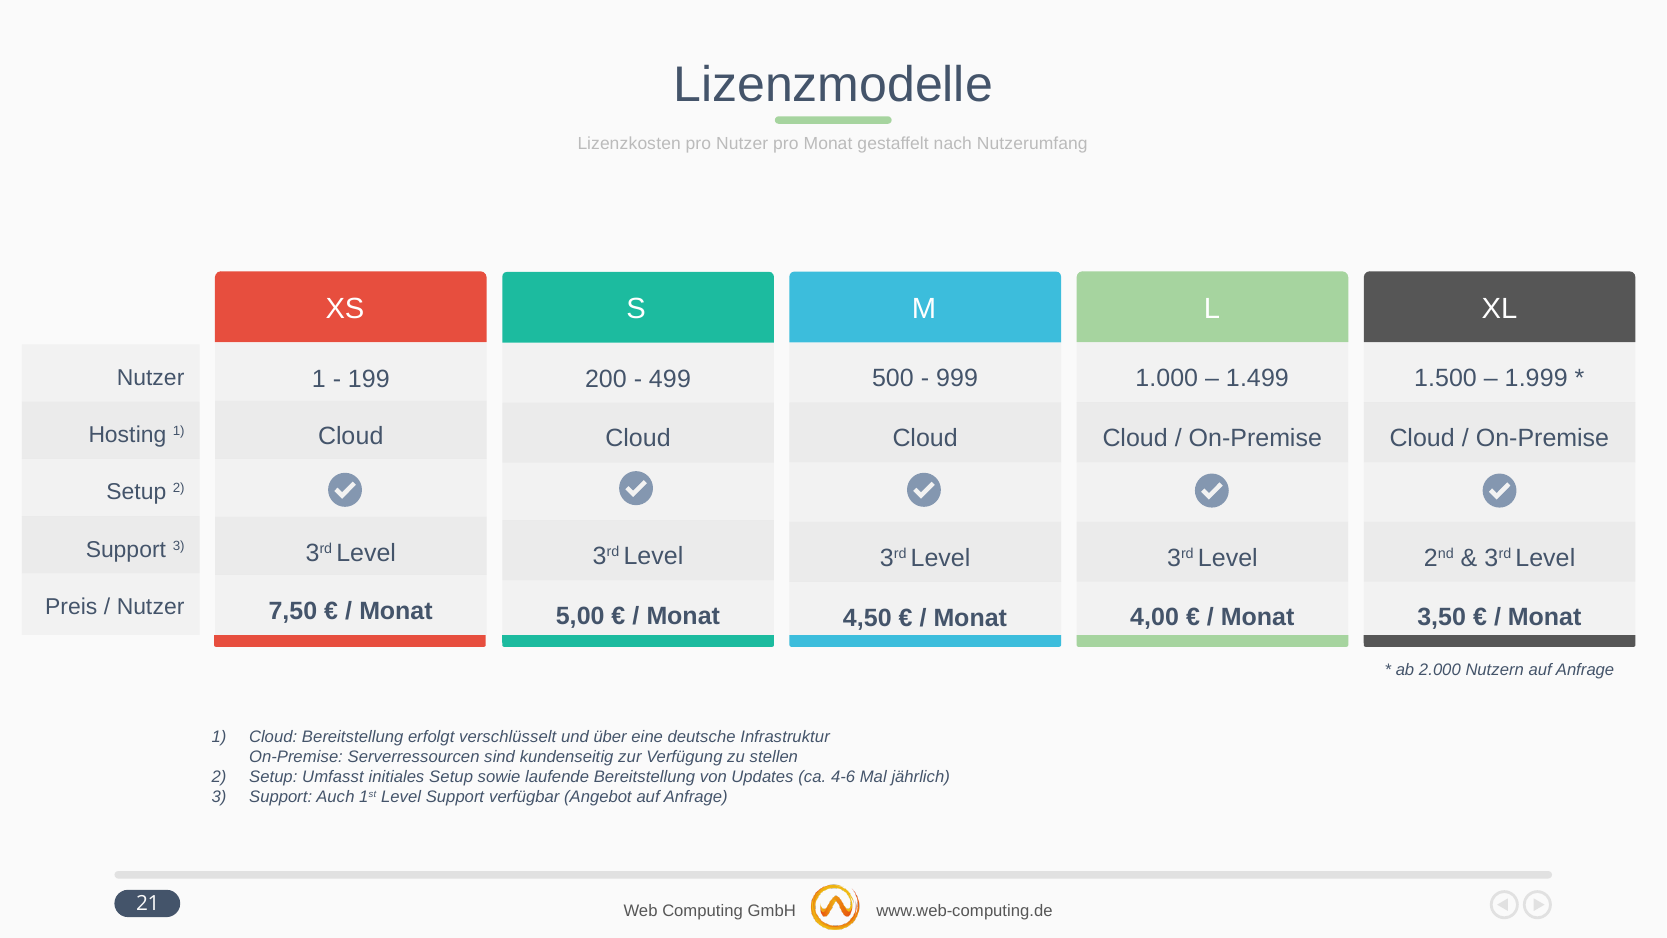

# Lizenzmodelle
Lizenzkosten pro Nutzer pro Monat gestaffelt nach Nutzerumfang

L
XL
M
XS
S
| 1.000 – 1.499 |
| --- |
| Cloud / On-Premise |
|  |
| 3rd Level |
| 4,00 € / Monat |
| 1.500 – 1.999 \* |
| --- |
| Cloud / On-Premise |
|  |
| 2nd & 3rd Level |
| 3,50 € / Monat |
| 500 - 999 |
| --- |
| Cloud |
|  |
| 3rd Level |
| 4,50 € / Monat |
| 1 - 199 |
| --- |
| Cloud |
|  |
| 3rd Level |
| 7,50 € / Monat |
| 200 - 499 |
| --- |
| Cloud |
|  |
| 3rd Level |
| 5,00 € / Monat |
| Nutzer |
| --- |
| Hosting 1) |
| Setup 2) |
| Support 3) |
| Preis / Nutzer |

* ab 2.000 Nutzern auf Anfrage

Cloud: Bereitstellung erfolgt verschlüsselt und über eine deutsche Infrastruktur
On-Premise: Serverressourcen sind kundenseitig zur Verfügung zu stellen
Setup: Umfasst initiales Setup sowie laufende Bereitstellung von Updates (ca. 4-6 Mal jährlich)
Support: Auch 1st Level Support verfügbar (Angebot auf Anfrage)

21